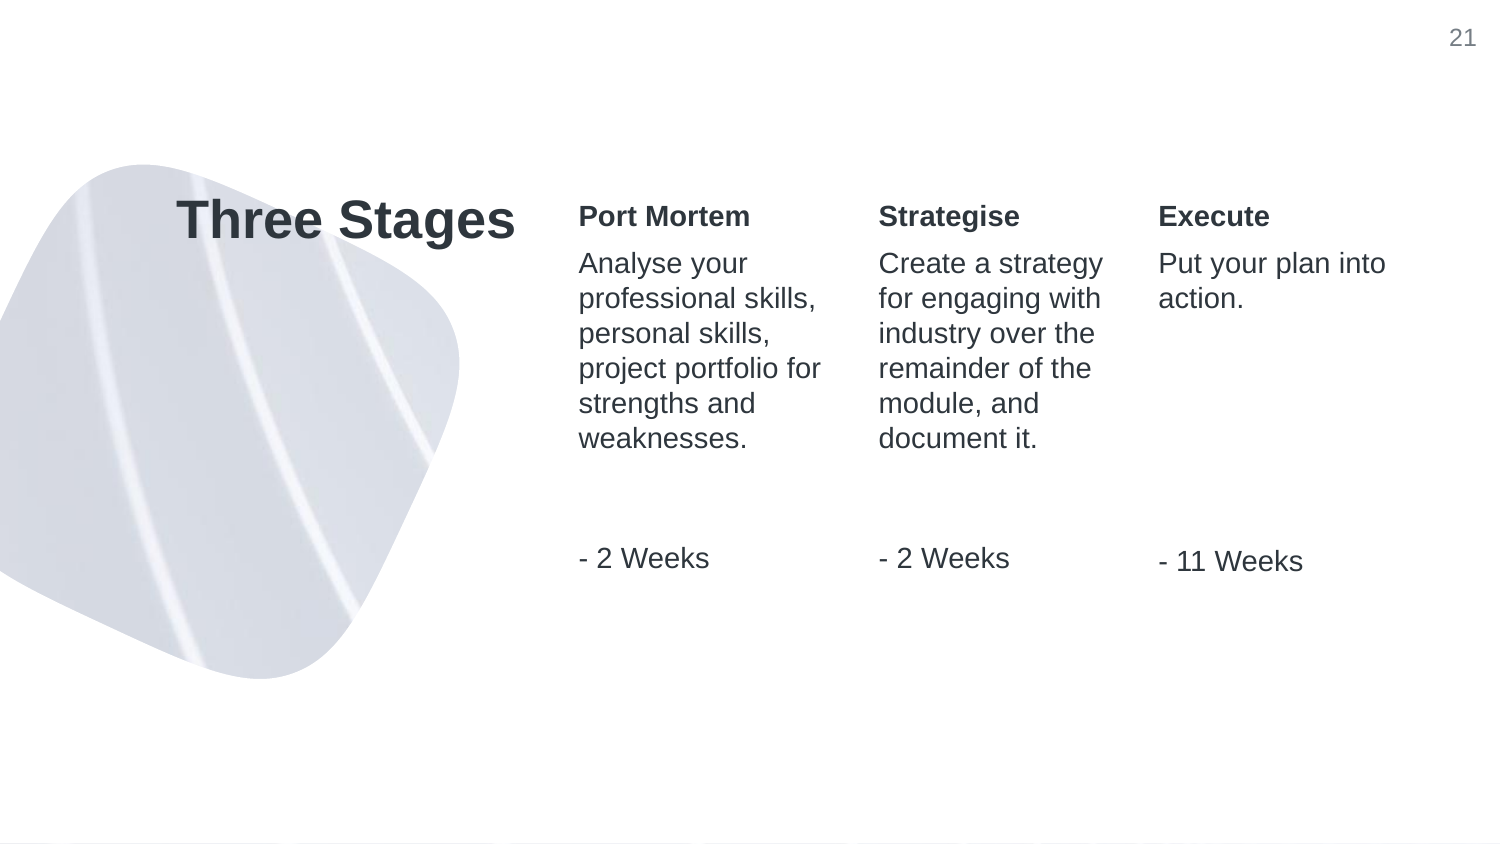

21
# Three Stages
Port Mortem
Analyse your professional skills, personal skills, project portfolio for strengths and weaknesses.

- 2 Weeks
Strategise
Create a strategy for engaging with industry over the remainder of the module, and document it.

- 2 Weeks
Execute
Put your plan into action.

- 11 Weeks